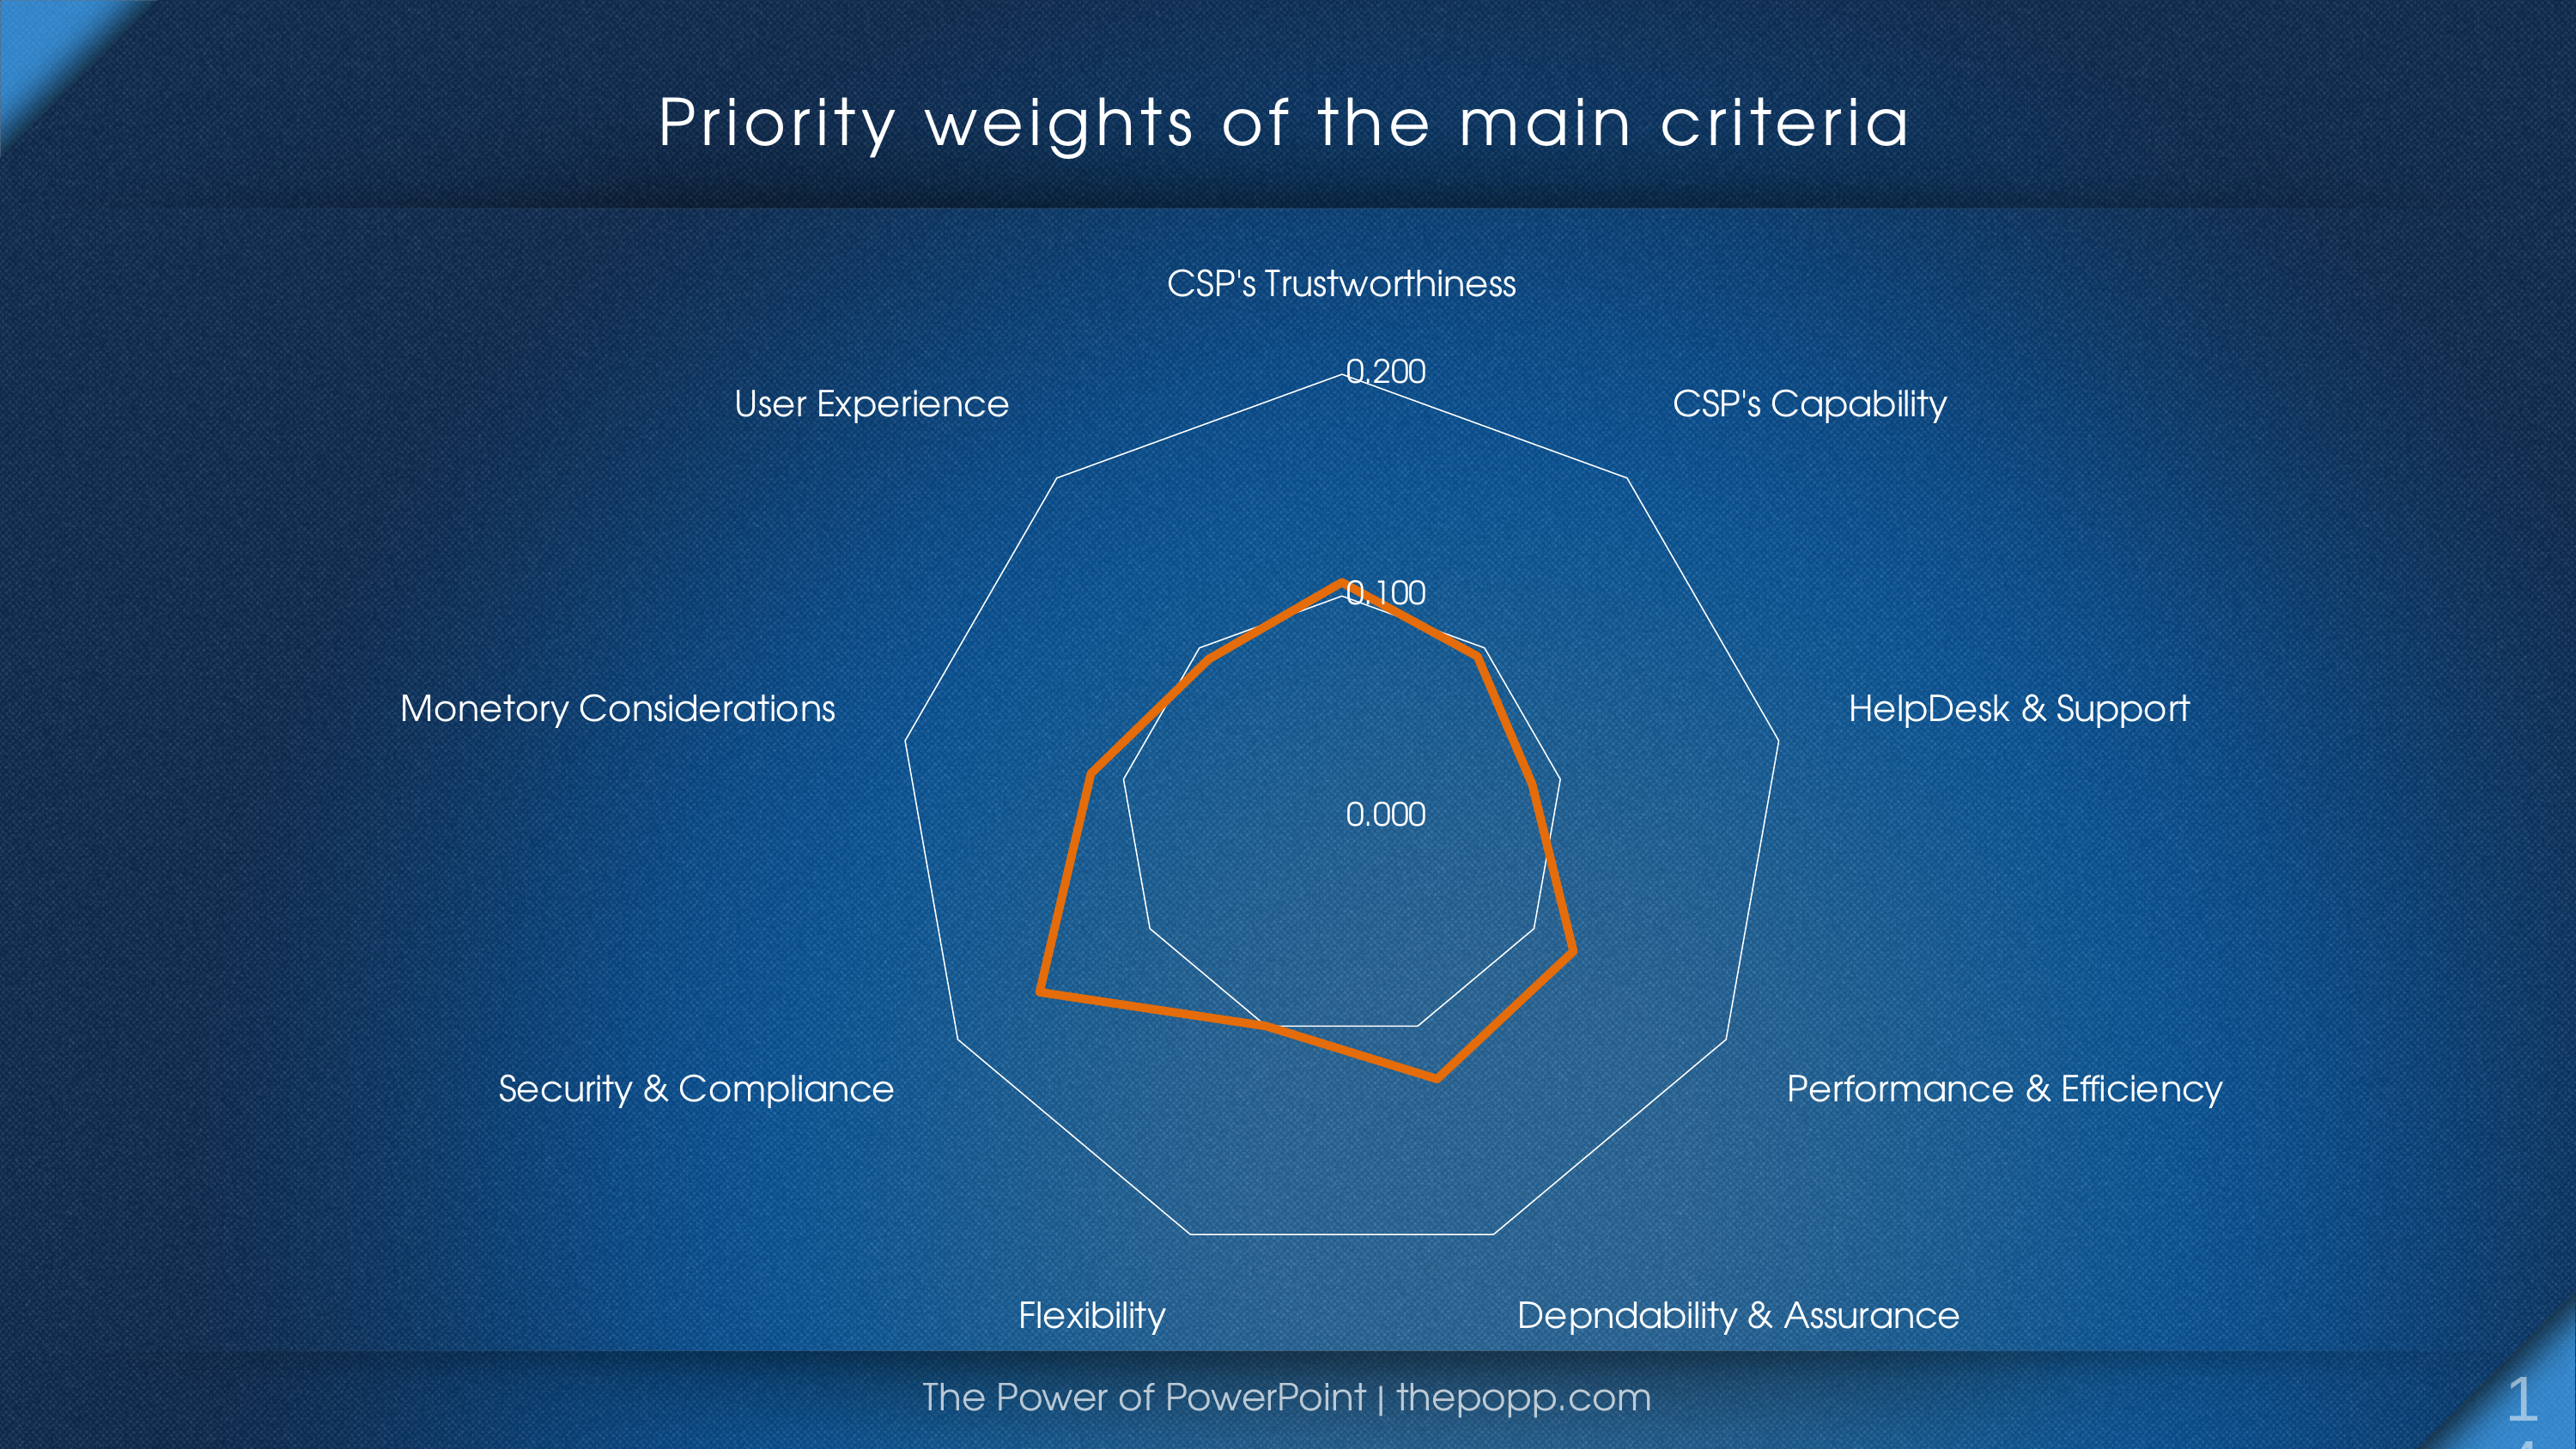

# Priority weights of the main criteria

### Chart

| Category |  |
|---|---|
| CSP's Trustworthiness | 0.10618001551304156 |
| CSP's Capability | 0.0950273846263517 |
| HelpDesk & Support | 0.08710209471435948 |
| Performance & Efficiency | 0.12052936704651555 |
| Depndability & Assurance | 0.12540921445778402 |
| Flexibility | 0.10000330322557496 |
| Security & Compliance | 0.1574262036314614 |
| Monetory Considerations | 0.11491059353943207 |
| User Experience | 0.09341182324547942 |
14
The Power of PowerPoint | thepopp.com